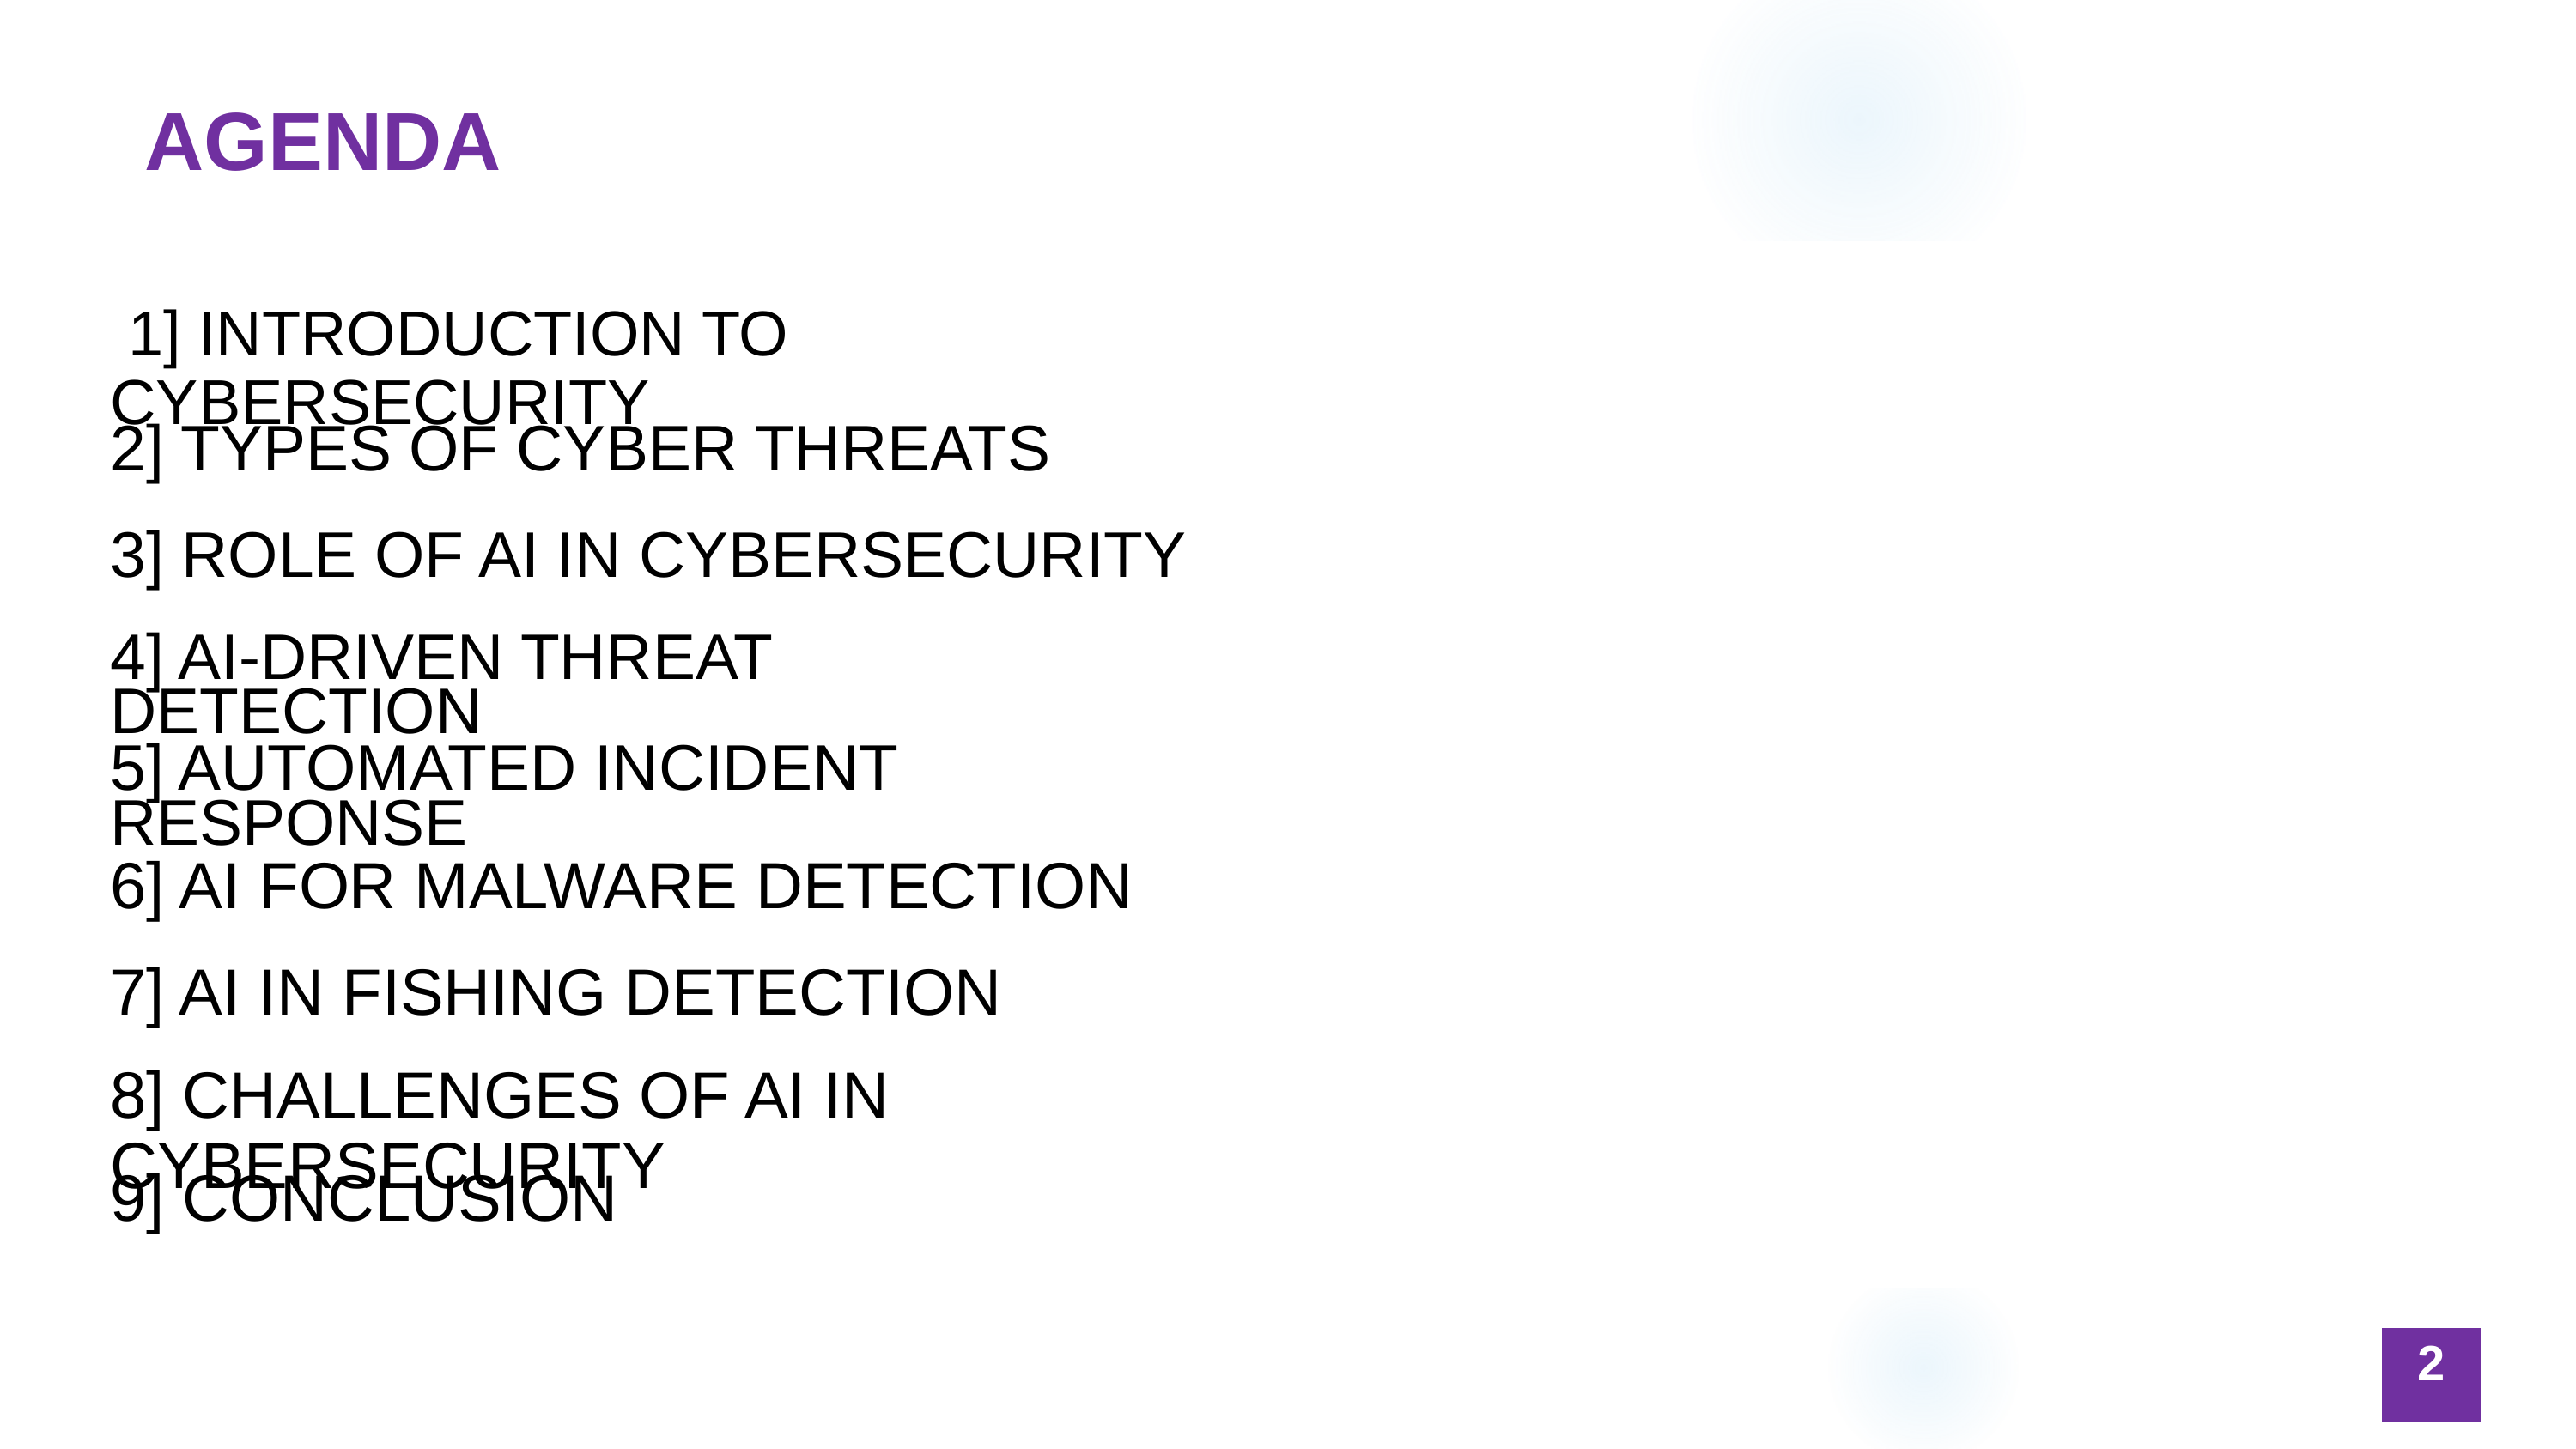

AGENDA
 1] INTRODUCTION TO CYBERSECURITY
2] TYPES OF CYBER THREATS

3] ROLE OF AI IN CYBERSECURITY
4] AI-DRIVEN THREAT DETECTION
5] AUTOMATED INCIDENT RESPONSE
6] AI FOR MALWARE DETECTION
7] AI IN FISHING DETECTION
8] CHALLENGES OF AI IN CYBERSECURITY
9] CONCLUSION

2